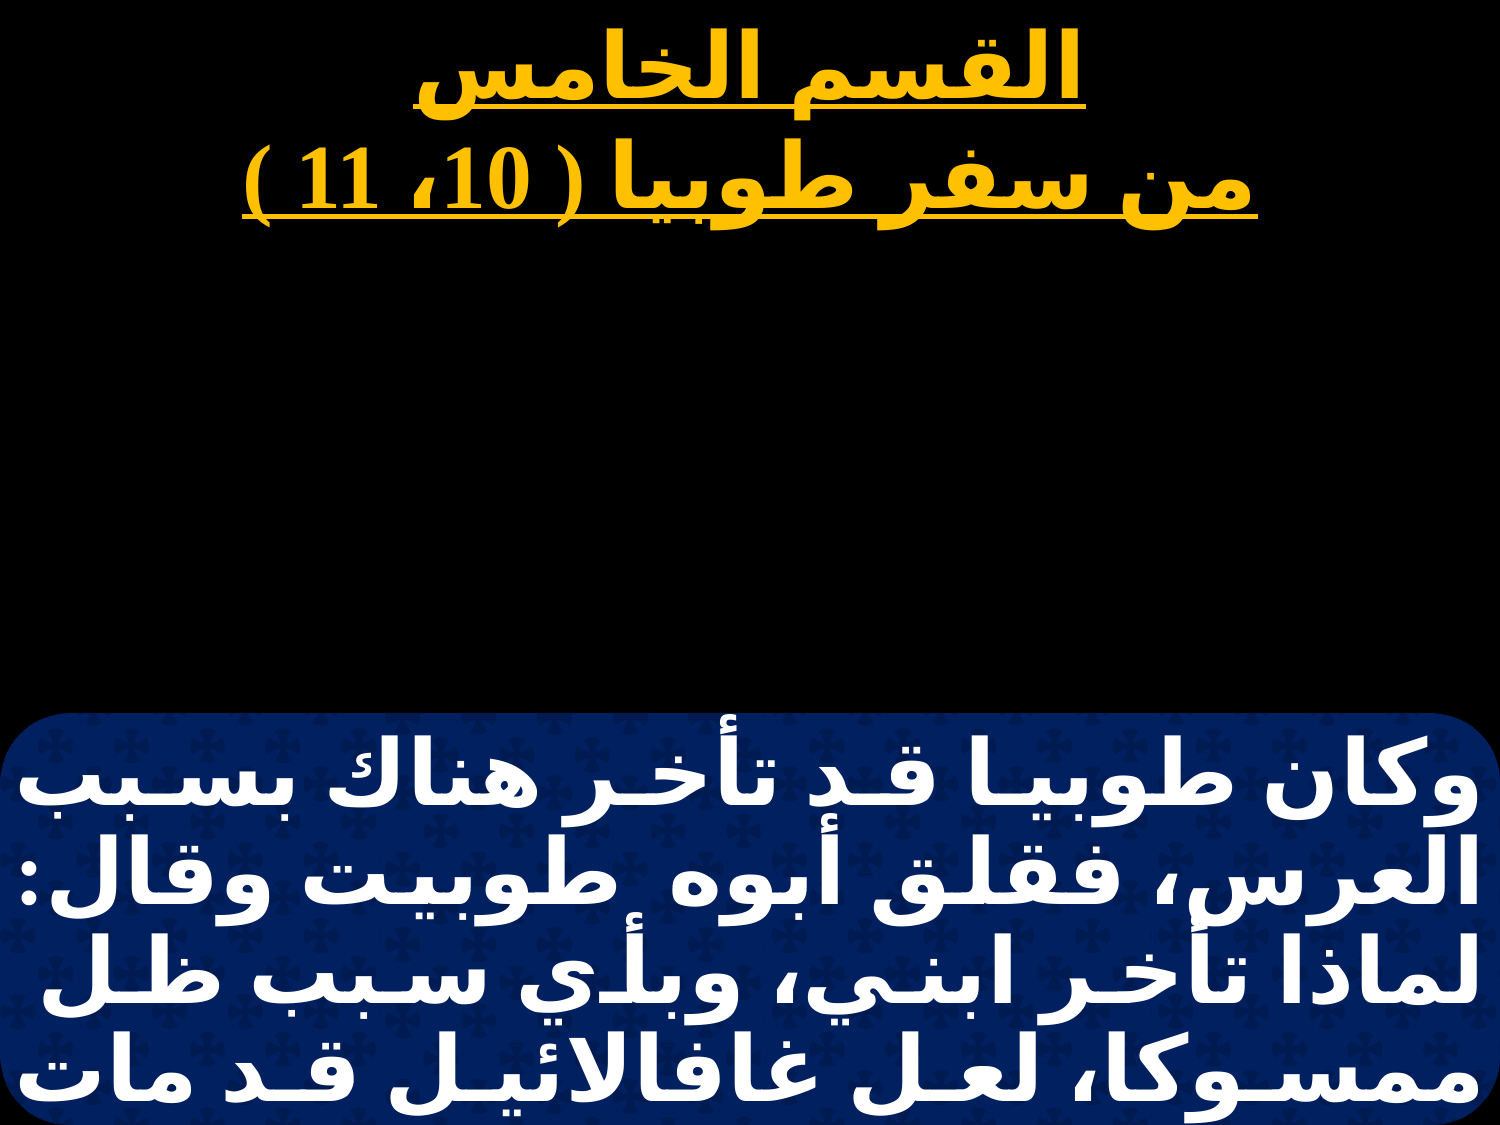

القسم الخامس
من سفر طوبيا ( 10، 11 )
وكان طوبيا قد تأخر هناك بسبب العرس، فقلق أبوه  طوبيت وقال: لماذا تأخر ابني، وبأي سبب ظل  ممسوكا، لعل غافالائيل قد مات وليس من يرد له  الوزنات. وكان حزينا جدا هو وحنة امرأته، وكانا